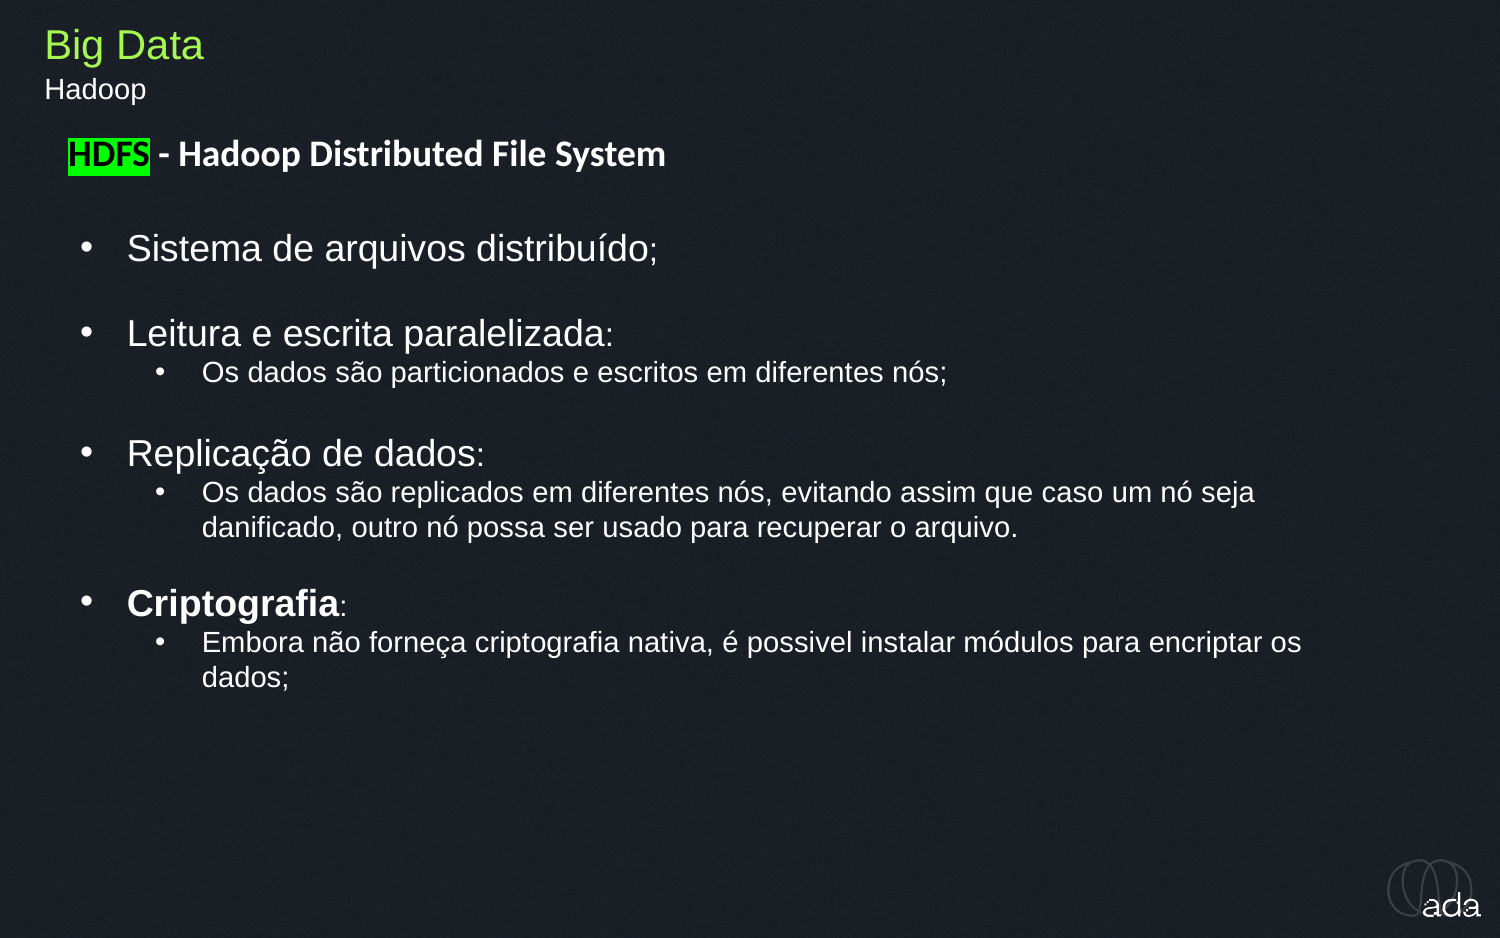

Big Data
Hadoop
HDFS - Hadoop Distributed File System
Sistema de arquivos distribuído;

Leitura e escrita paralelizada:
Os dados são particionados e escritos em diferentes nós;

Replicação de dados:
Os dados são replicados em diferentes nós, evitando assim que caso um nó seja danificado, outro nó possa ser usado para recuperar o arquivo.

Criptografia:
Embora não forneça criptografia nativa, é possivel instalar módulos para encriptar os dados;